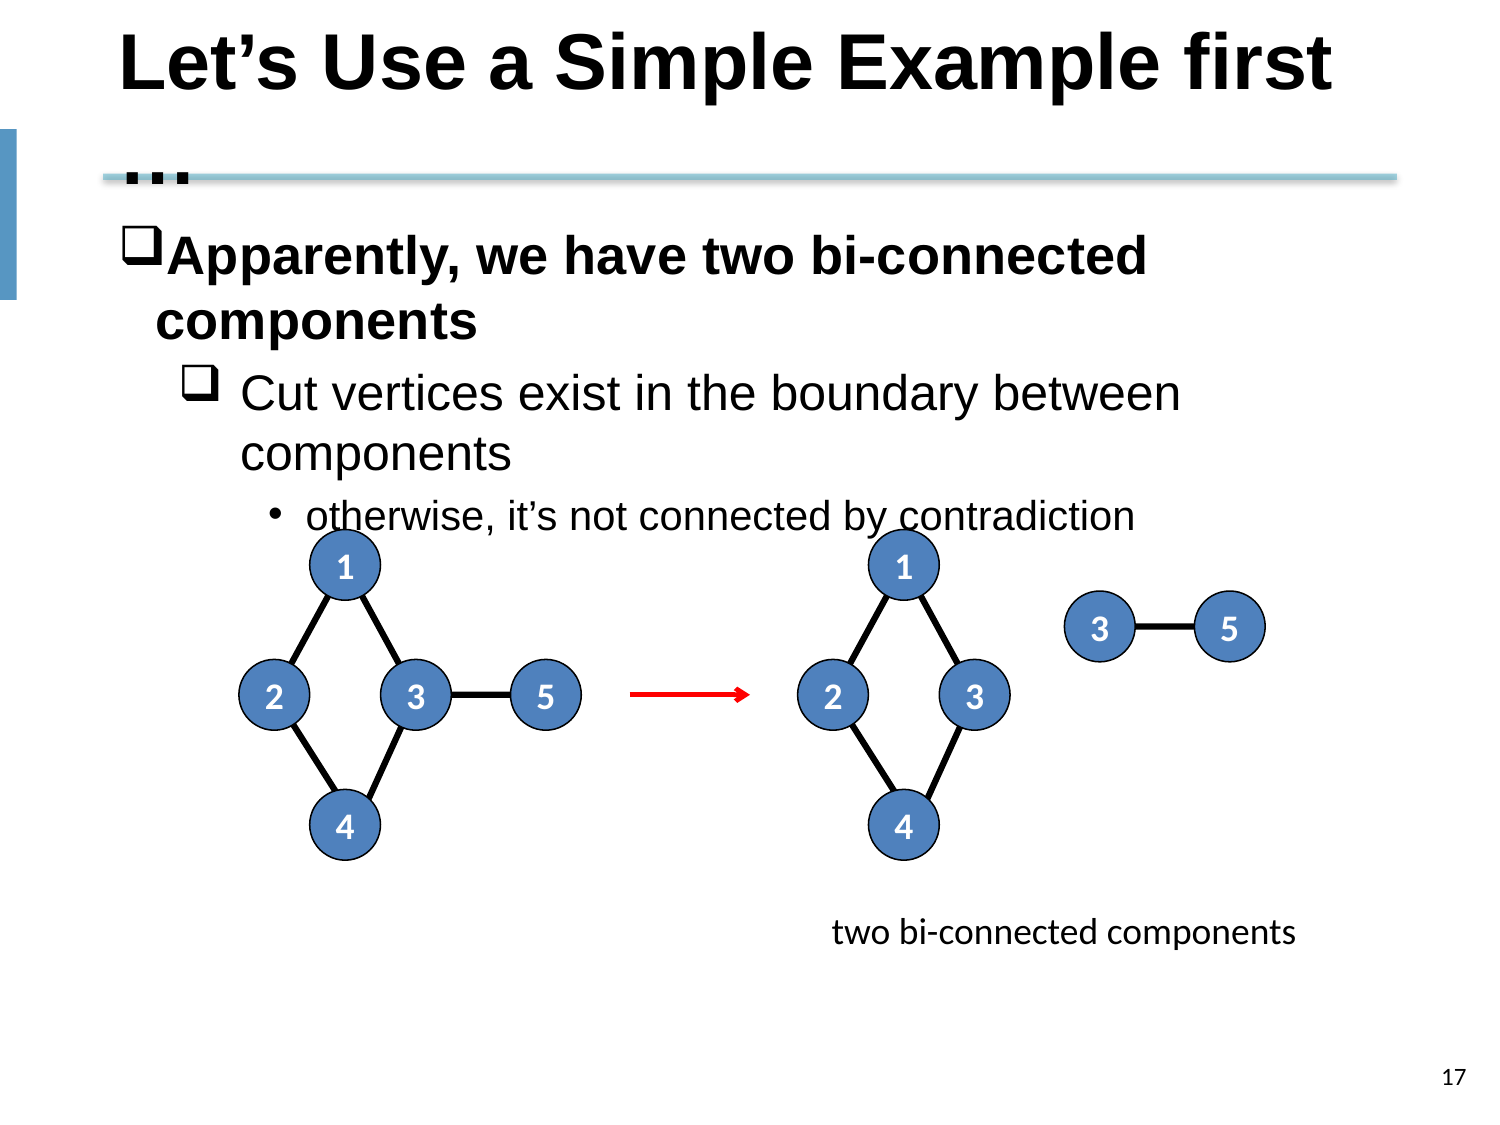

# Let’s Use a Simple Example first …
Apparently, we have two bi-connected components
Cut vertices exist in the boundary between components
otherwise, it’s not connected by contradiction
1
1

3
5

2
3
5
2
3

4
4
two bi-connected components
17